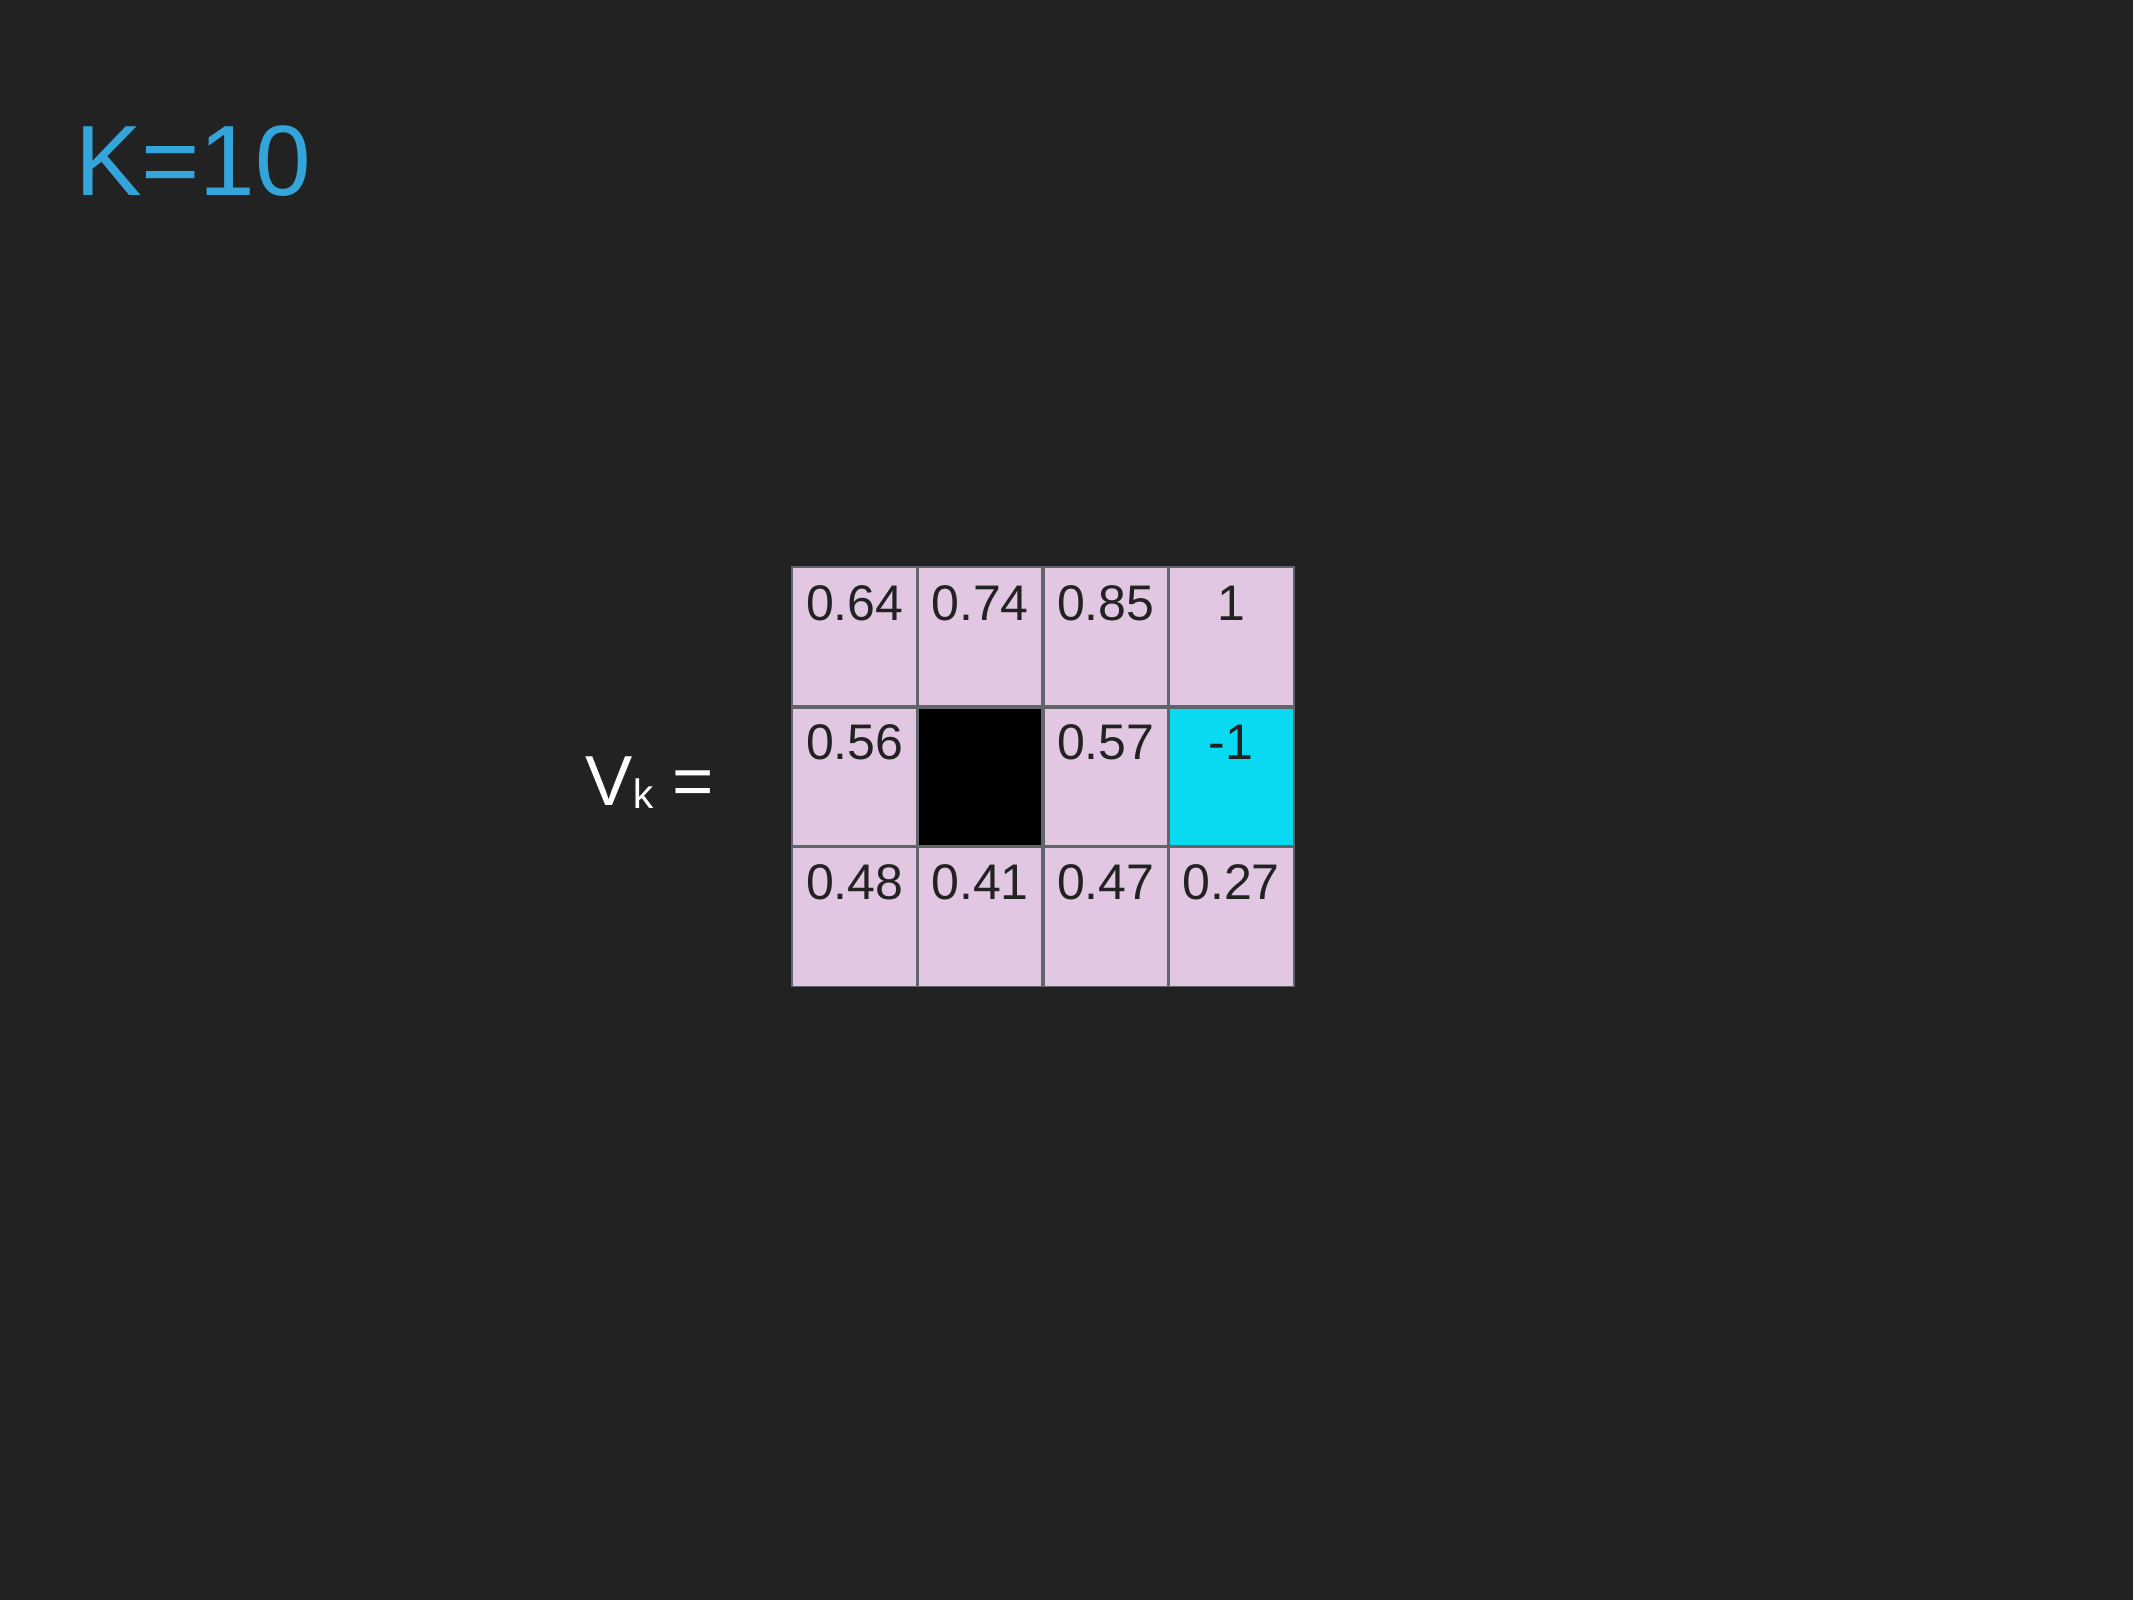

K=10
| 0.64 | 0.74 | 0.85 | 1 |
| --- | --- | --- | --- |
| 0.56 |  | 0.57 | -1 |
| 0.48 | 0.41 | 0.47 | 0.27 |
Vk =